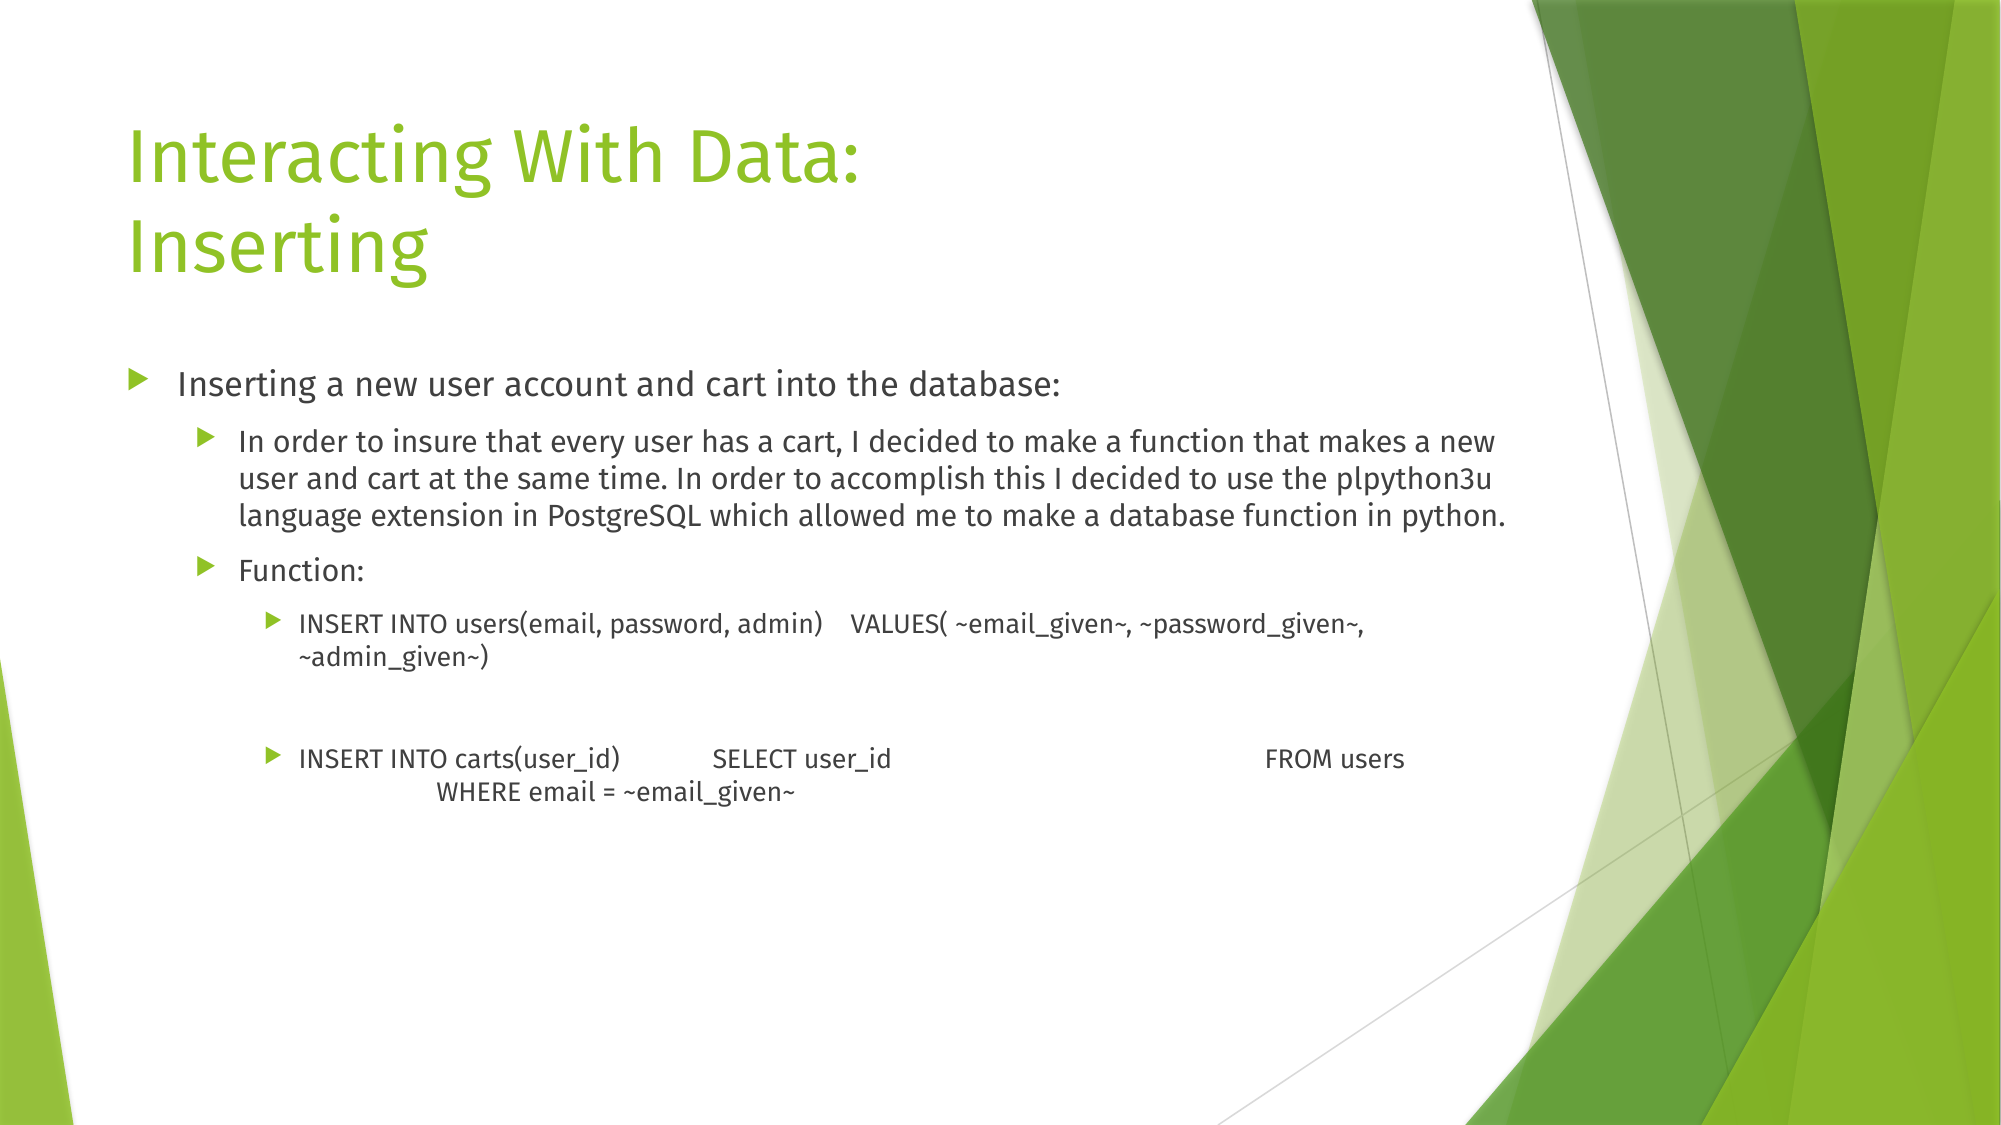

# Interacting With Data: Inserting
Inserting a new user account and cart into the database:
In order to insure that every user has a cart, I decided to make a function that makes a new user and cart at the same time. In order to accomplish this I decided to use the plpython3u language extension in PostgreSQL which allowed me to make a database function in python.
Function:
INSERT INTO users(email, password, admin) 							VALUES( ~email_given~, ~password_given~, ~admin_given~)

INSERT INTO carts(user_id) 											SELECT user_id						 								FROM users 													WHERE email = ~email_given~